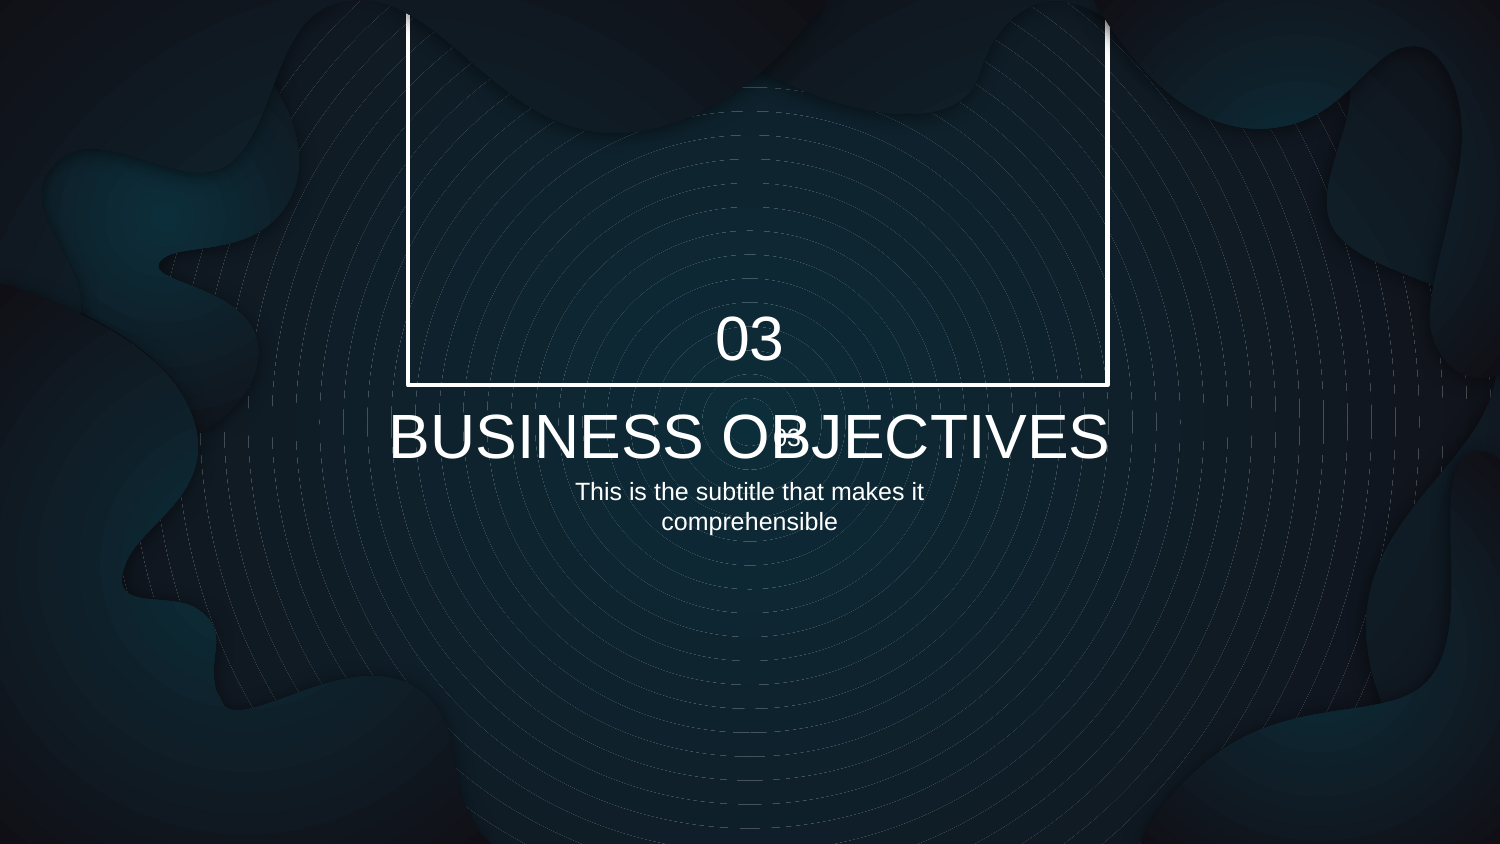

03
# BUSINESS OBJECTIVES
03
This is the subtitle that makes it comprehensible